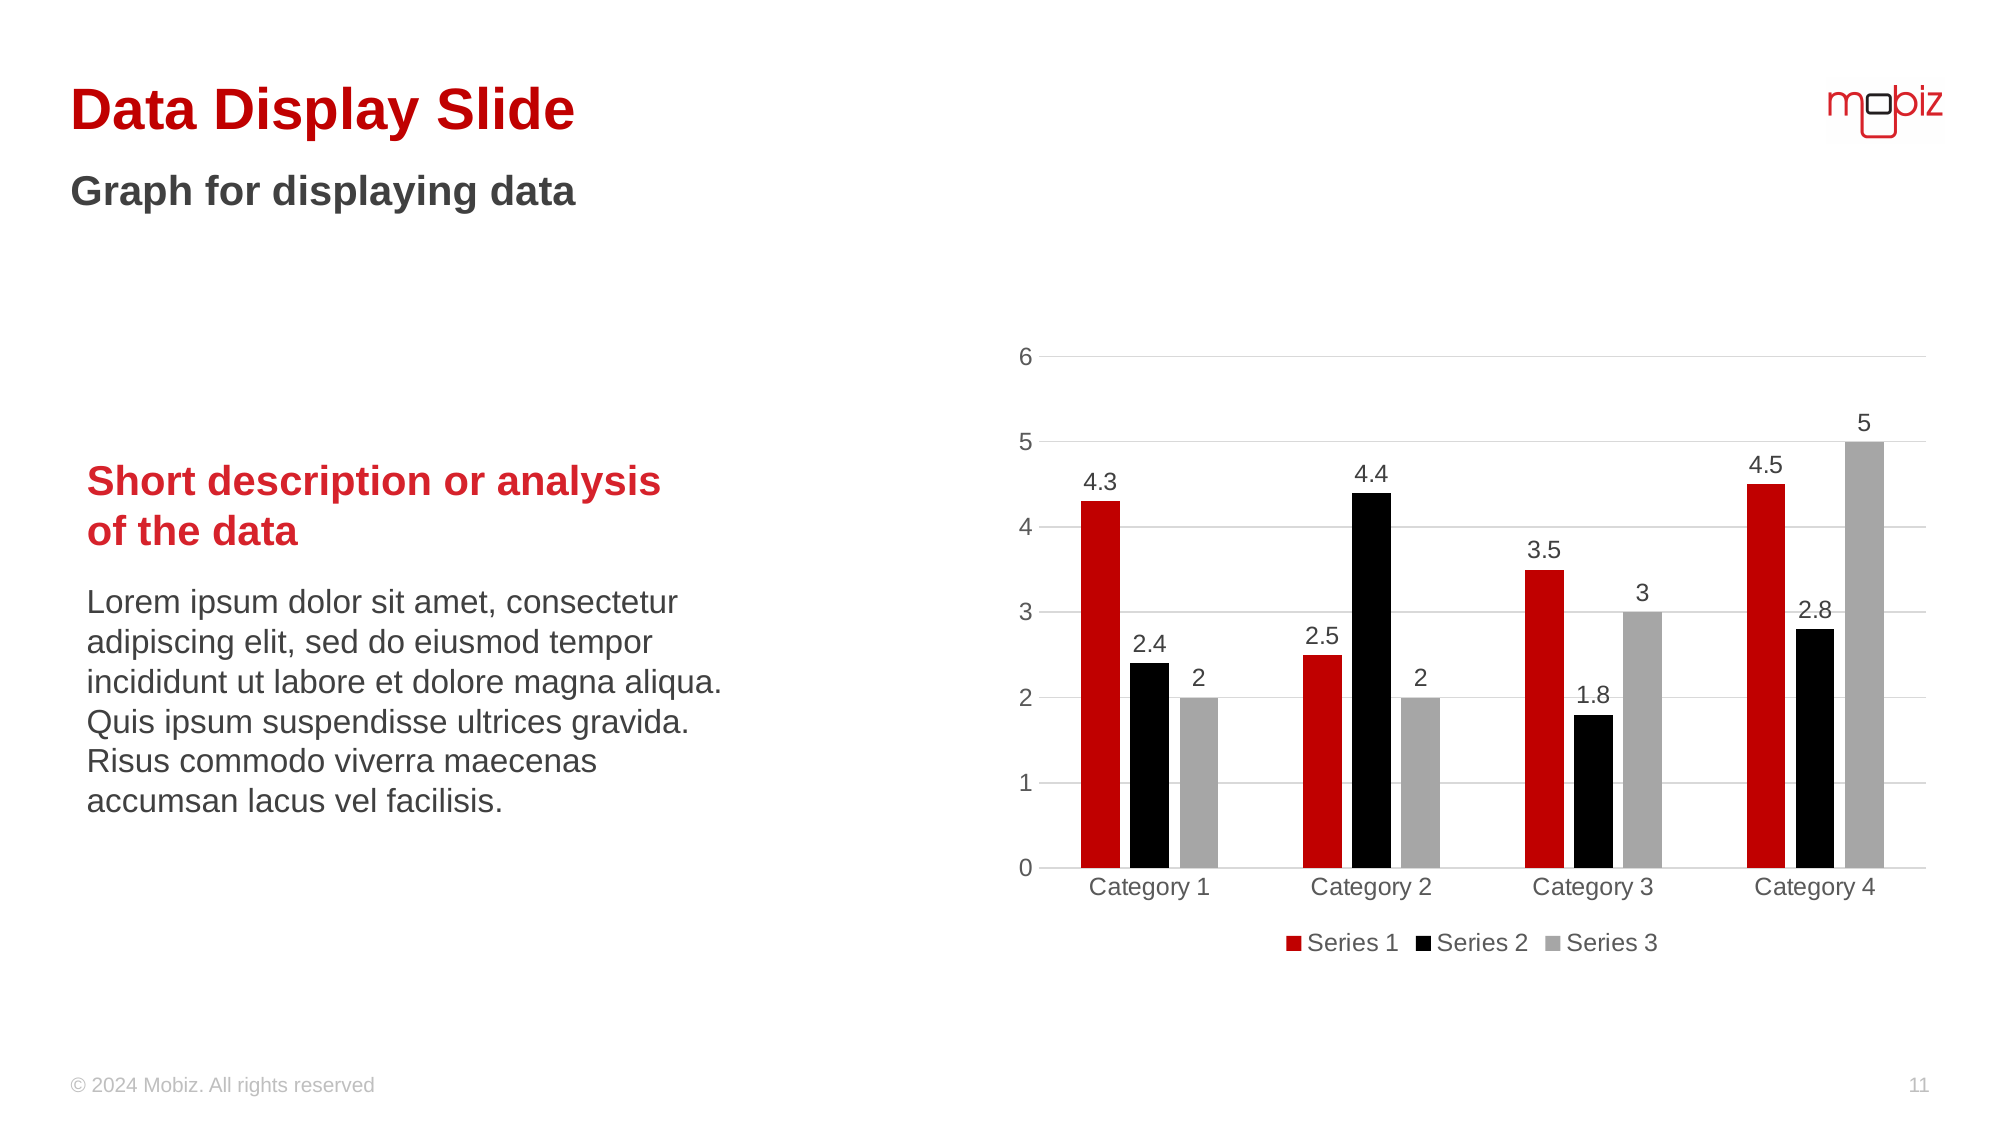

# Data Display Slide
Graph for displaying data

### Chart

| Category | Series 1 | Series 2 | Series 3 |
|---|---|---|---|
| Category 1 | 4.3 | 2.4 | 2.0 |
| Category 2 | 2.5 | 4.4 | 2.0 |
| Category 3 | 3.5 | 1.8 | 3.0 |
| Category 4 | 4.5 | 2.8 | 5.0 |
Short description or analysis of the data
Lorem ipsum dolor sit amet, consectetur adipiscing elit, sed do eiusmod tempor incididunt ut labore et dolore magna aliqua. Quis ipsum suspendisse ultrices gravida. Risus commodo viverra maecenas accumsan lacus vel facilisis.
© 2024 Mobiz. All rights reserved
11